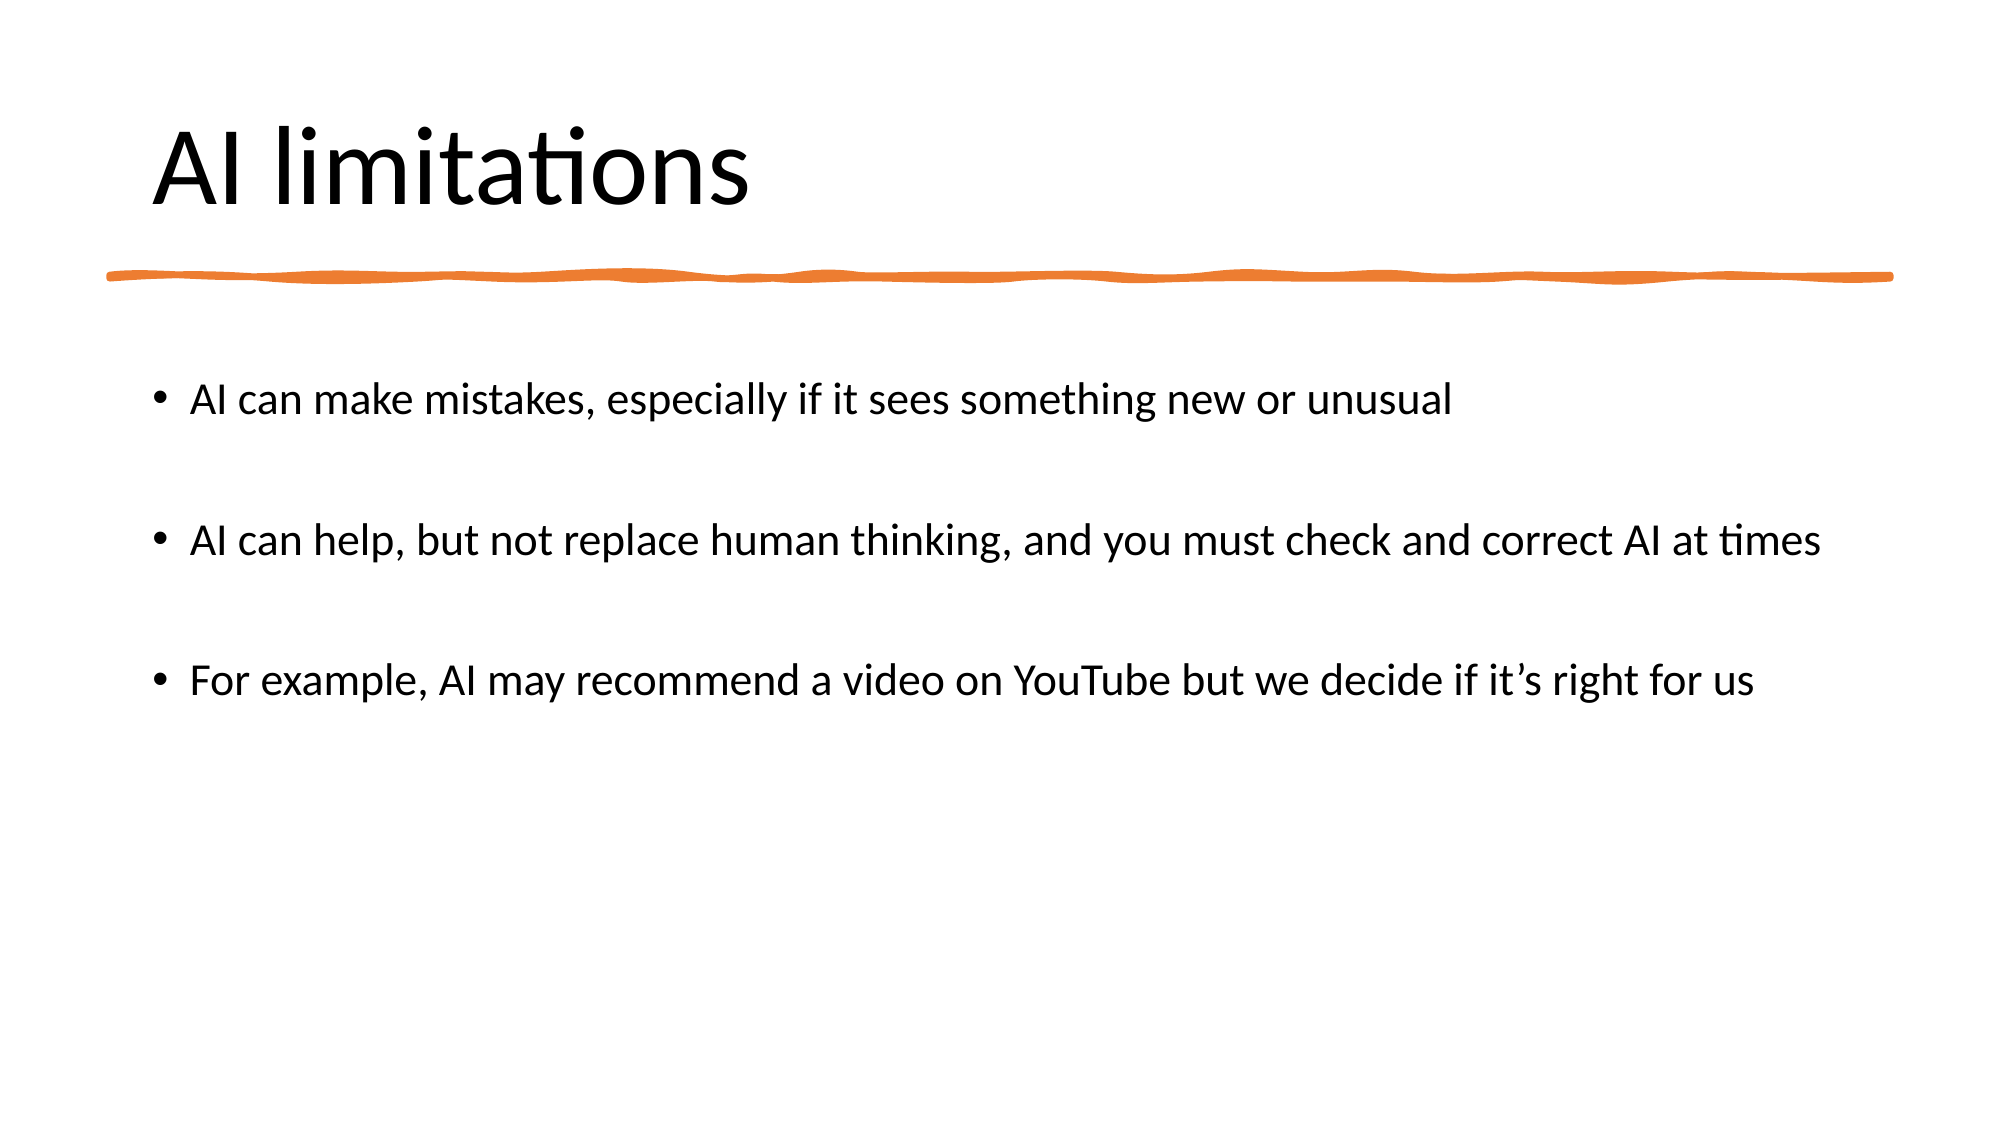

# AI limitations

AI can make mistakes, especially if it sees something new or unusual

AI can help, but not replace human thinking, and you must check and correct AI at times

For example, AI may recommend a video on YouTube but we decide if it’s right for us